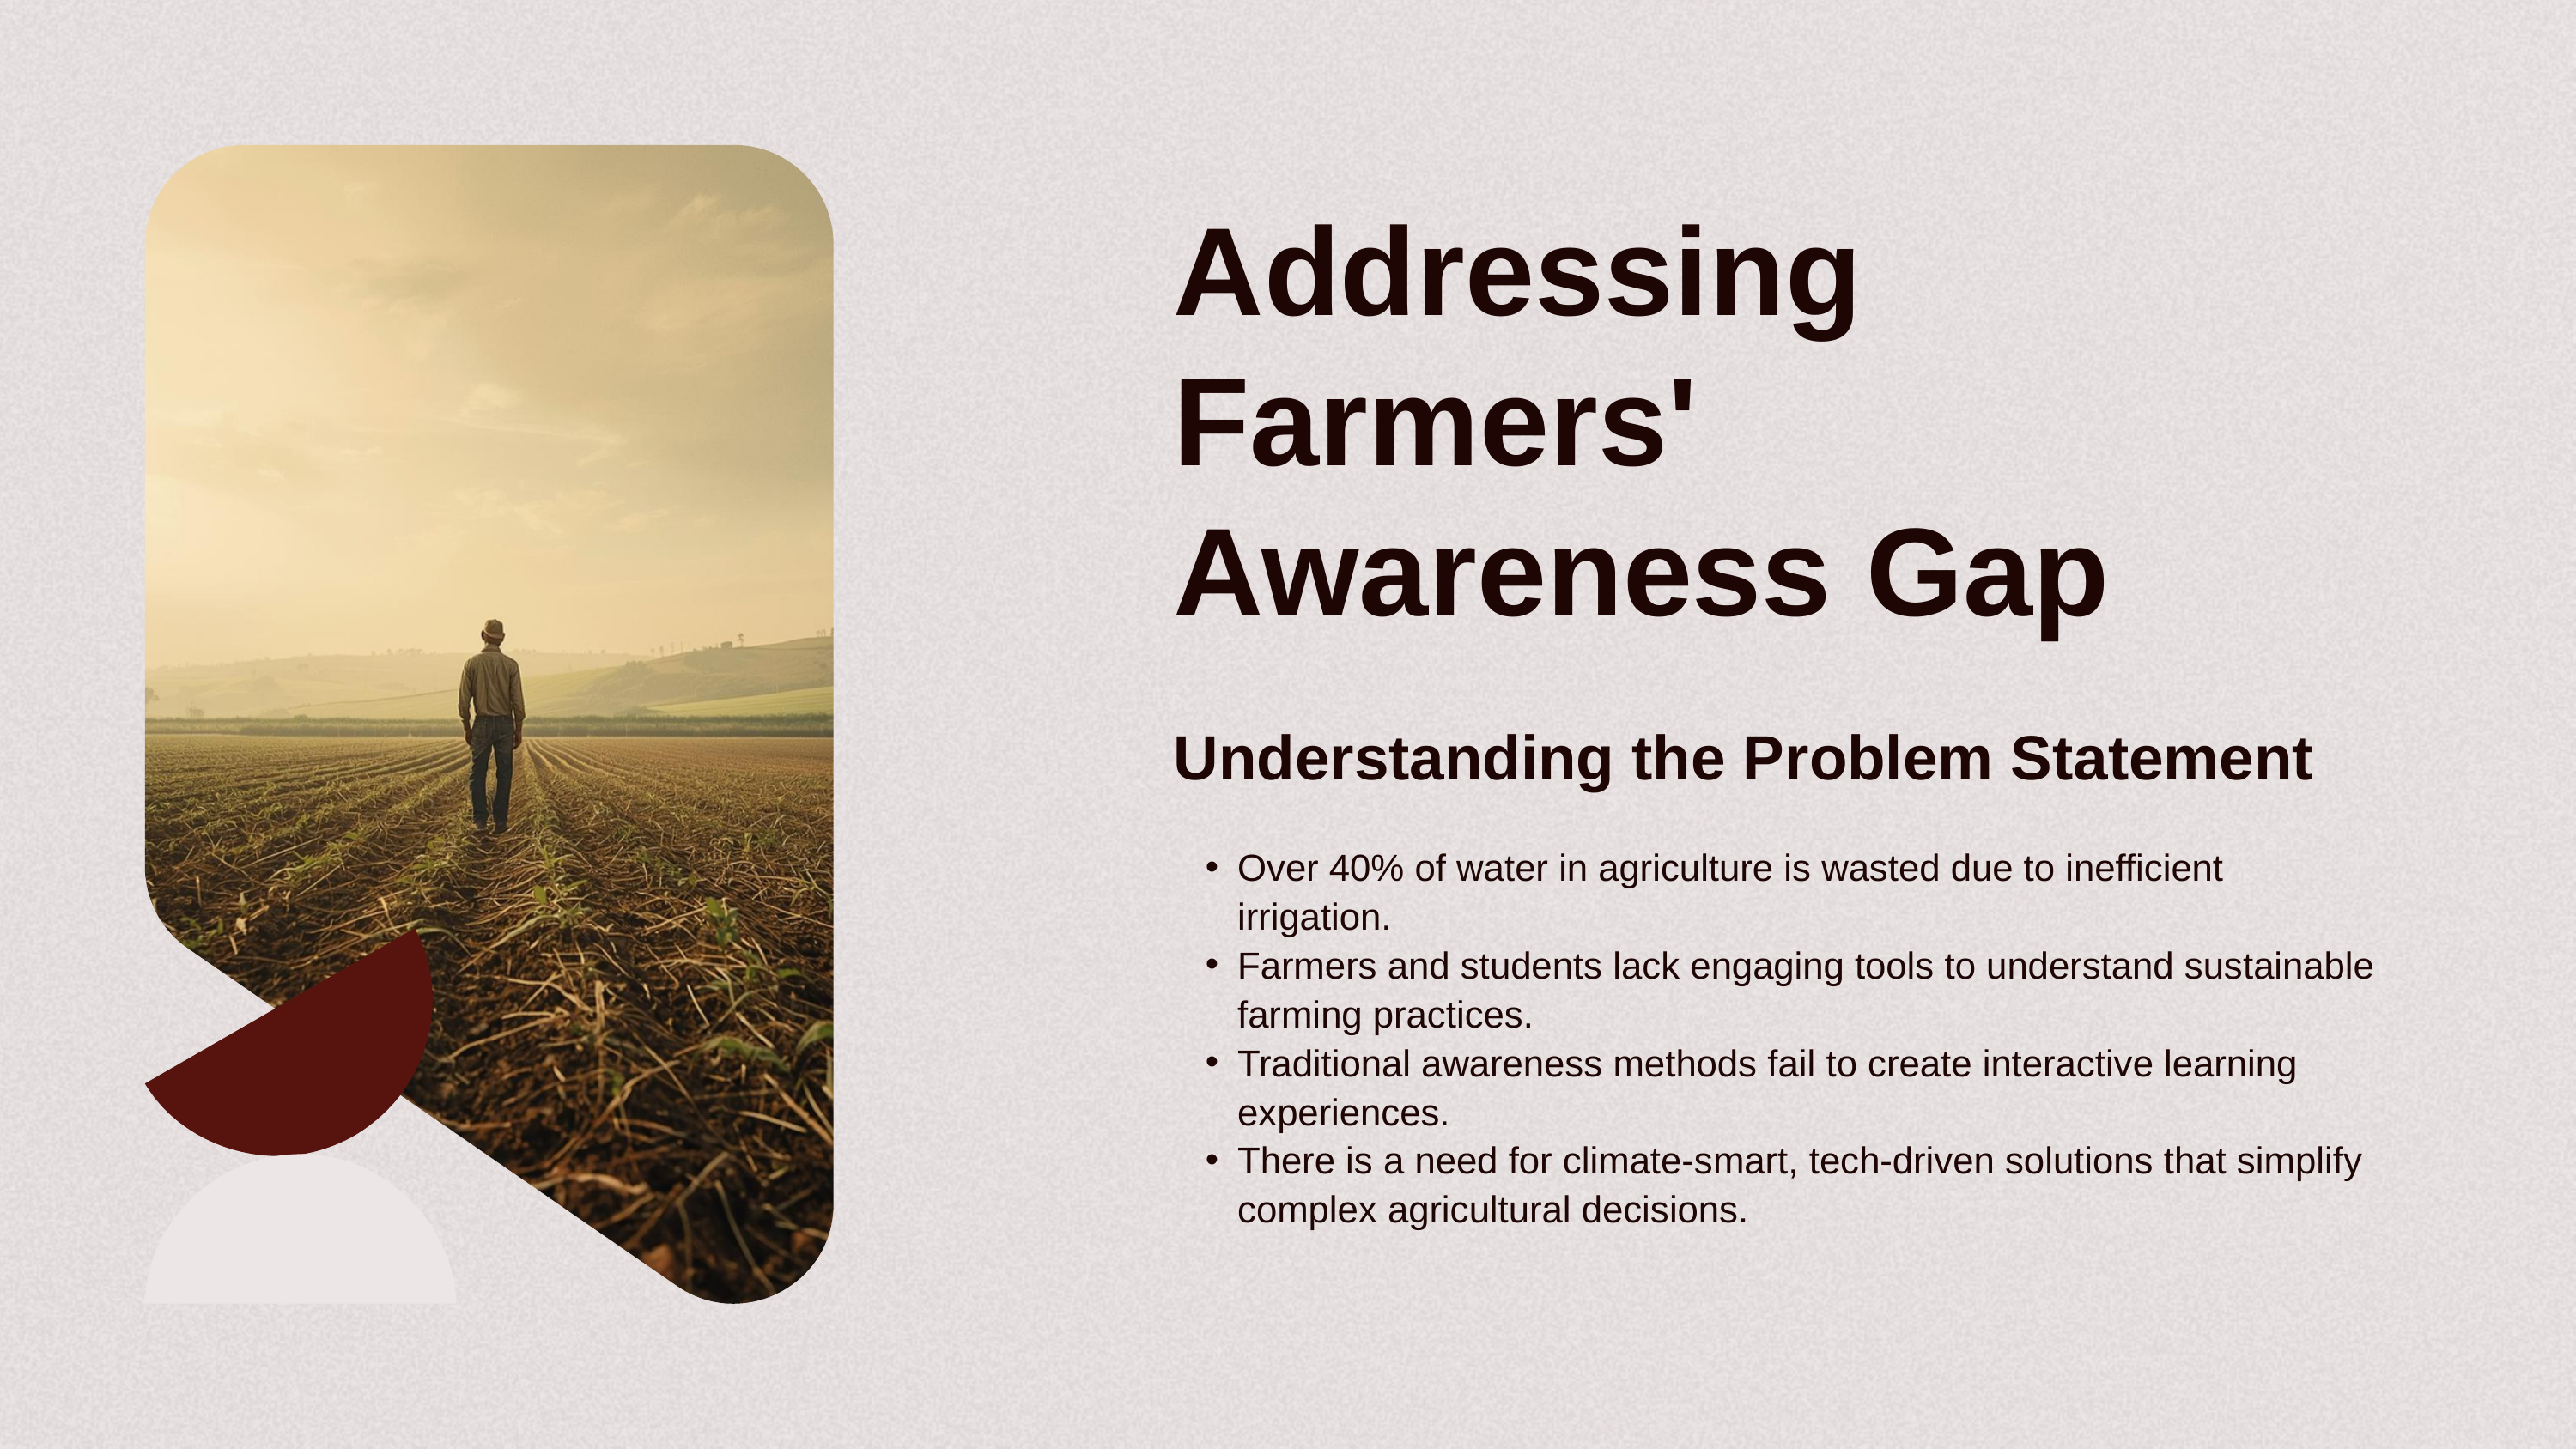

Addressing Farmers' Awareness Gap
Understanding the Problem Statement
Over 40% of water in agriculture is wasted due to inefficient irrigation.
Farmers and students lack engaging tools to understand sustainable farming practices.
Traditional awareness methods fail to create interactive learning experiences.
There is a need for climate-smart, tech-driven solutions that simplify complex agricultural decisions.